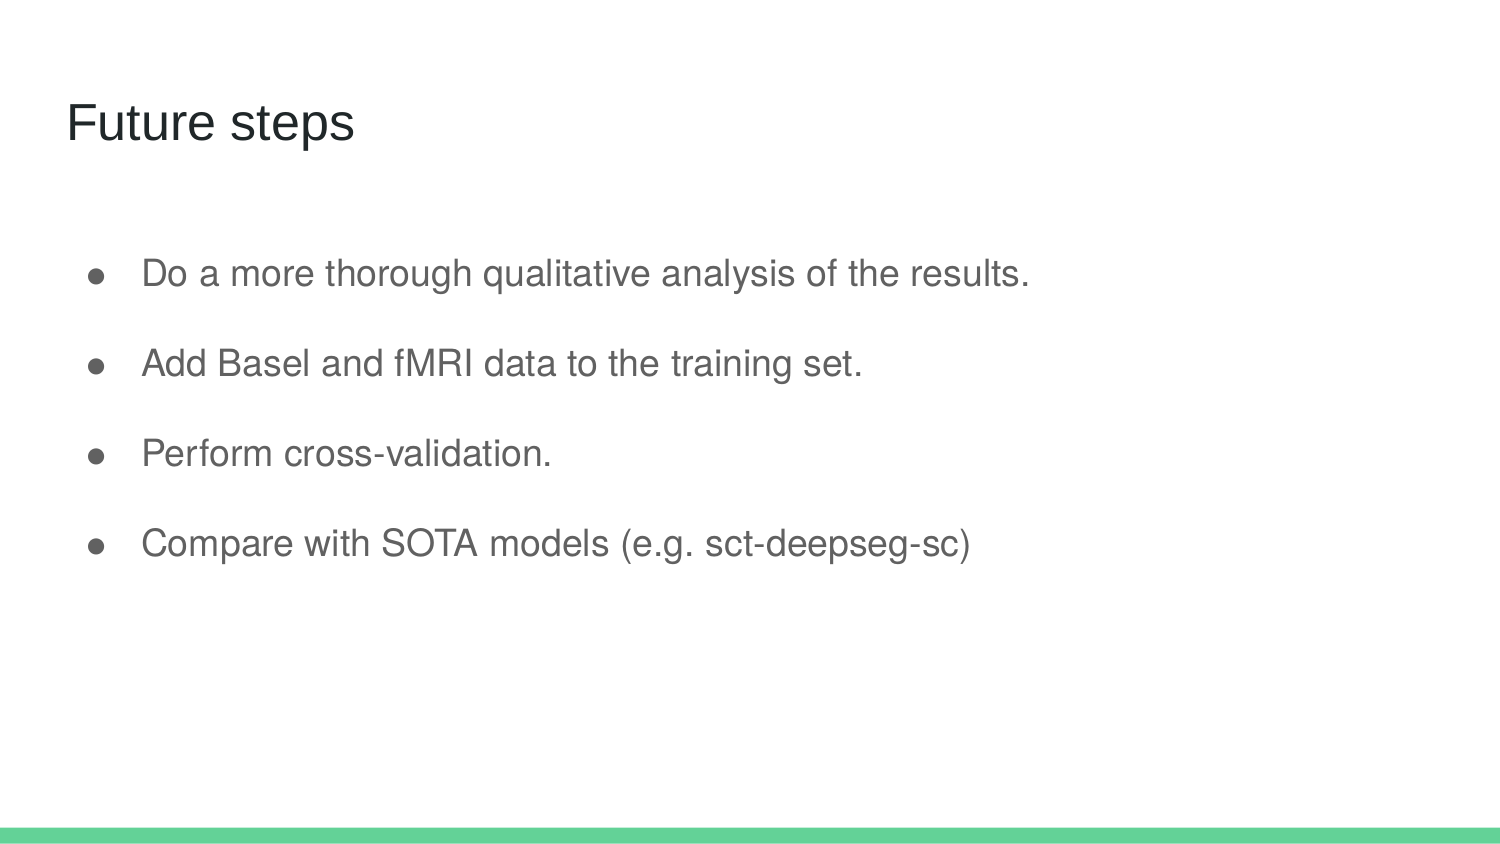

# Future steps
Do a more thorough qualitative analysis of the results.
Add Basel and fMRI data to the training set.
Perform cross-validation.
Compare with SOTA models (e.g. sct-deepseg-sc)